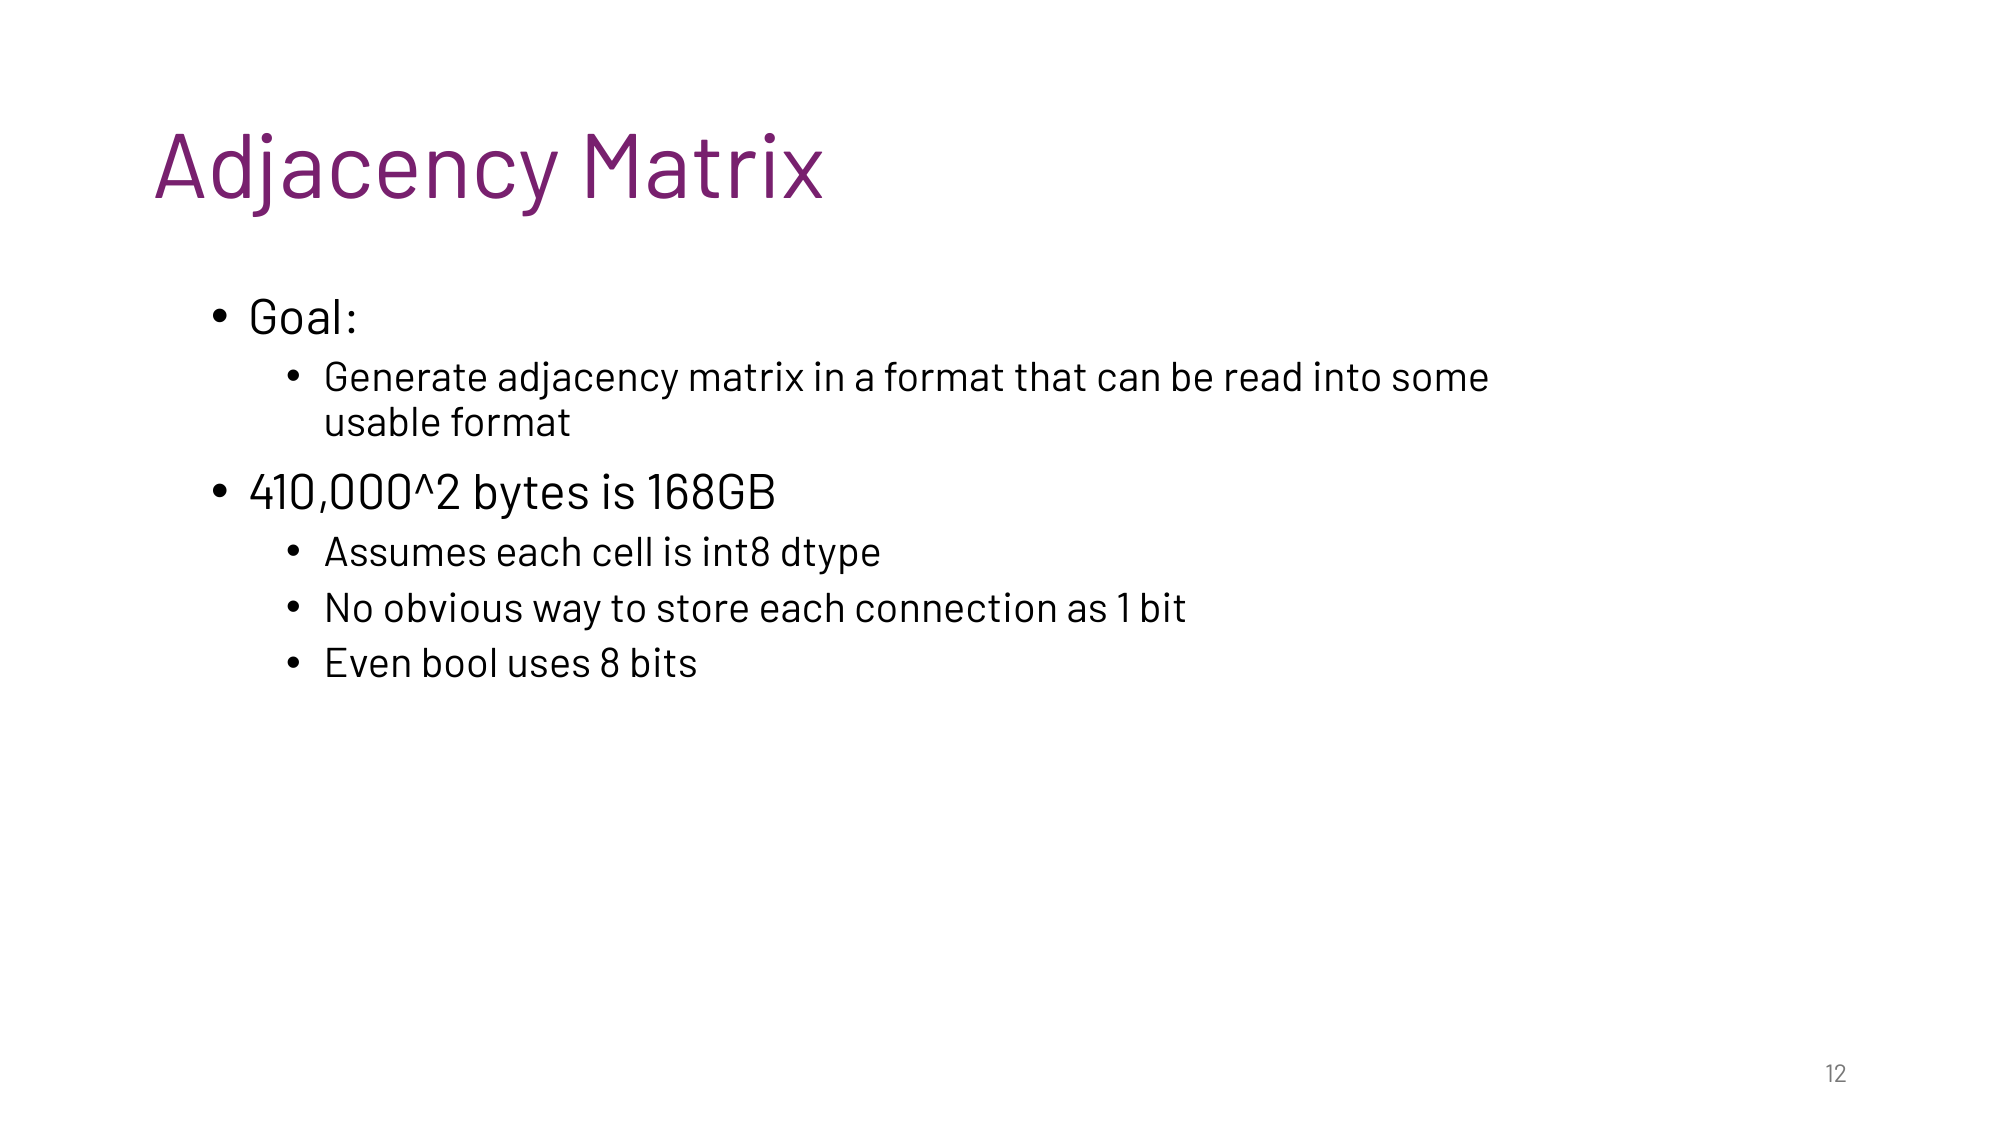

Adjacency Matrix
Goal:
Generate adjacency matrix in a format that can be read into some usable format
410,000^2 bytes is 168GB
Assumes each cell is int8 dtype
No obvious way to store each connection as 1 bit
Even bool uses 8 bits
12